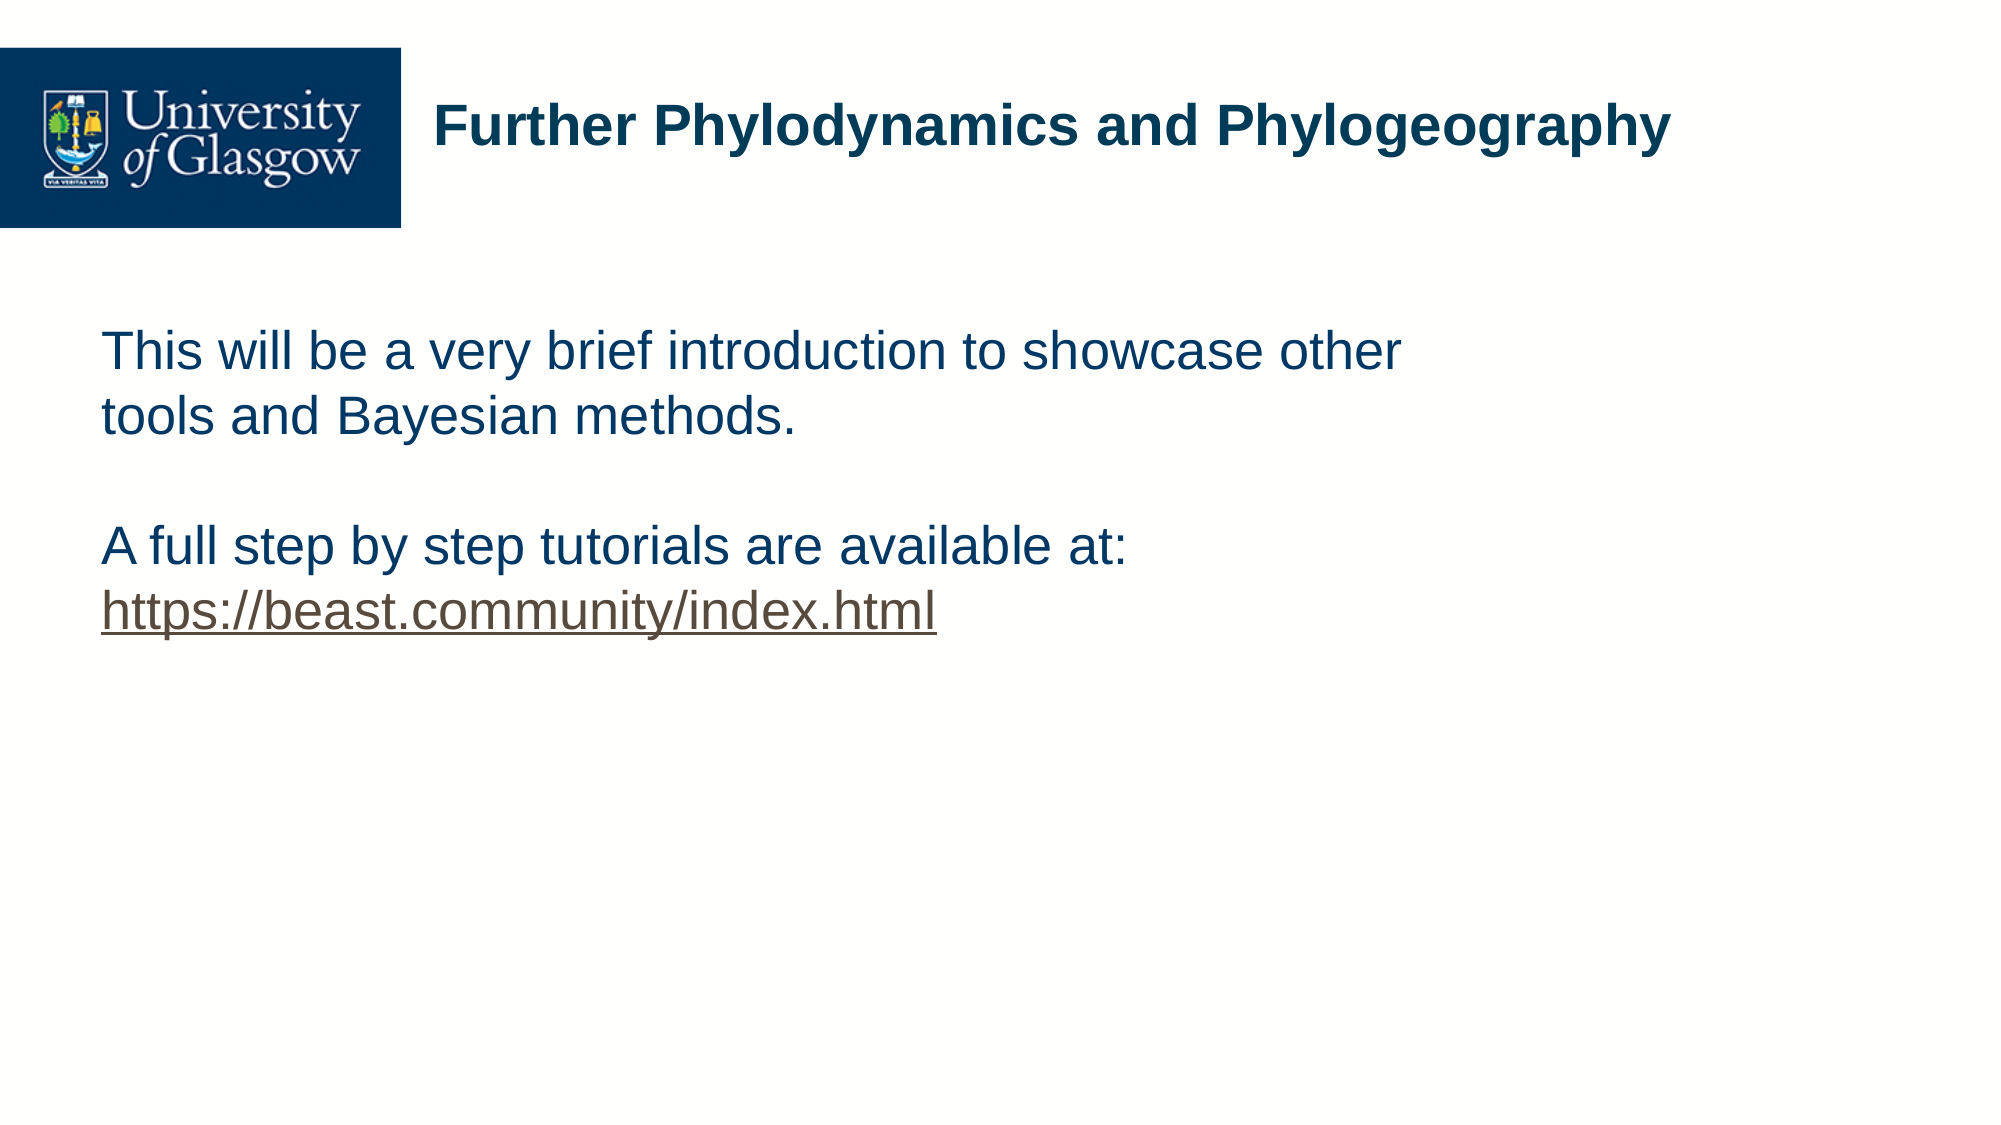

# Further Phylodynamics and Phylogeography
This will be a very brief introduction to showcase other tools and Bayesian methods.

A full step by step tutorials are available at: https://beast.community/index.html